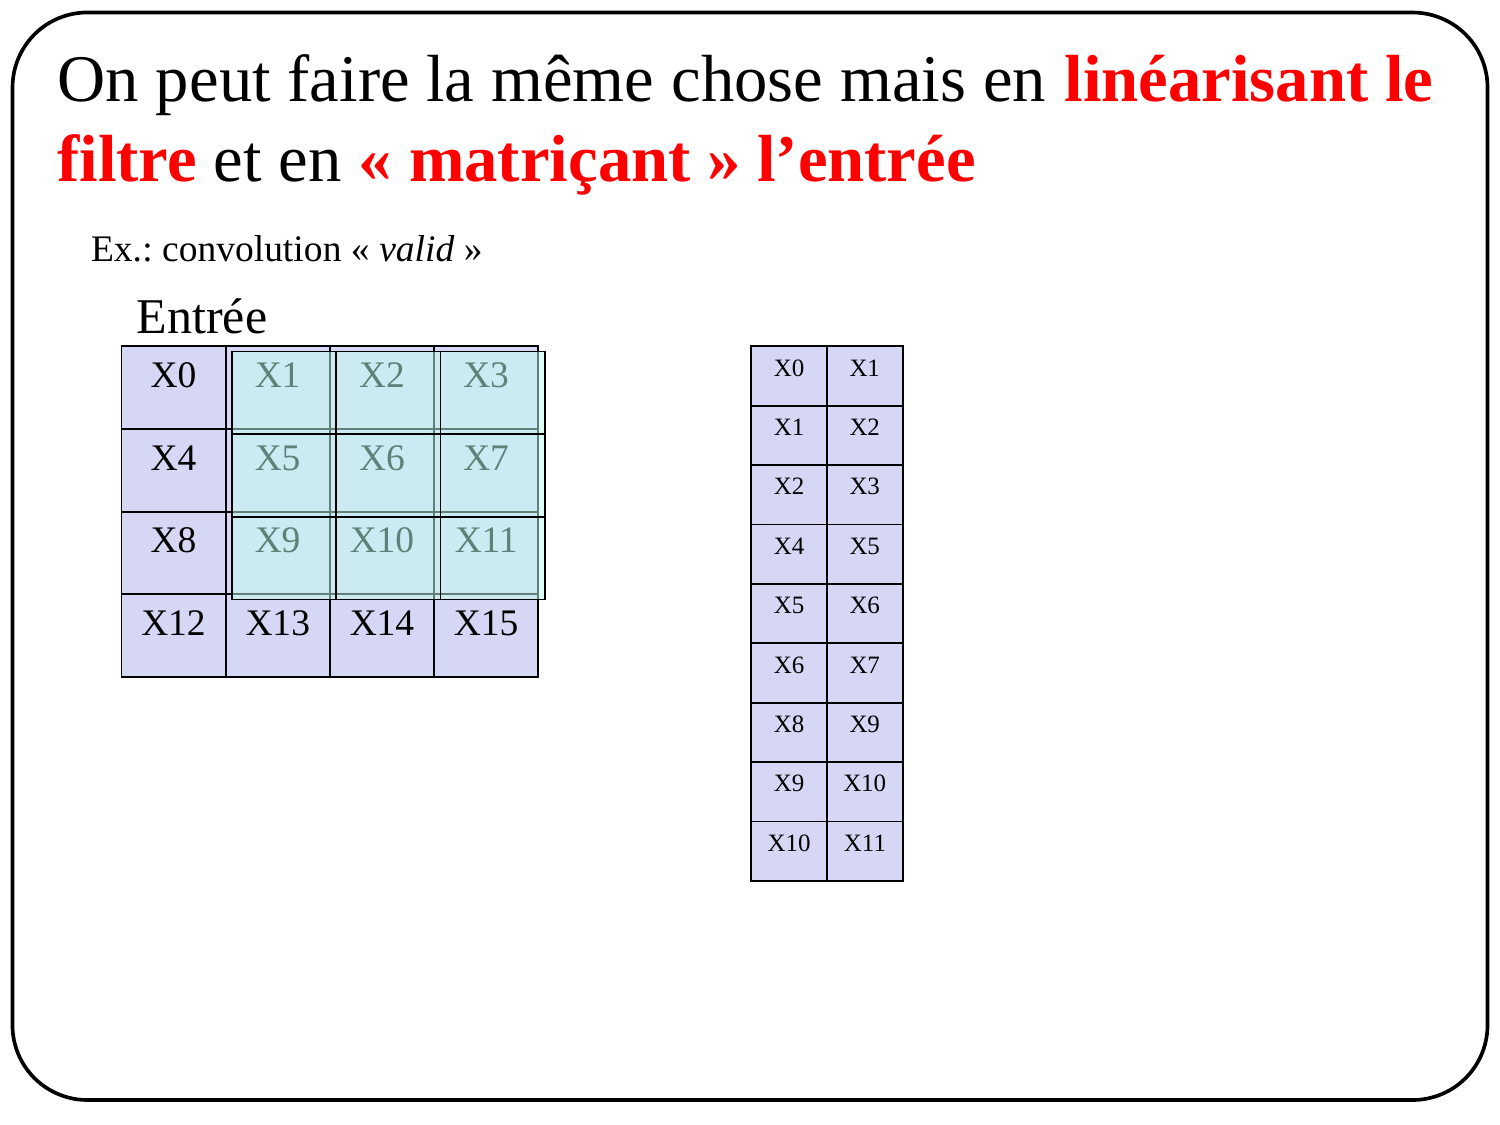

# On peut faire la même chose mais en linéarisant le filtre et en « matriçant » l’entrée
Ex.: convolution « valid »
Entrée
| X0 | X1 | X2 | X3 |
| --- | --- | --- | --- |
| X4 | X5 | X6 | X7 |
| X8 | X9 | X10 | X11 |
| X12 | X13 | X14 | X15 |
| X0 | X1 |
| --- | --- |
| X1 | X2 |
| X2 | X3 |
| X4 | X5 |
| X5 | X6 |
| X6 | X7 |
| X8 | X9 |
| X9 | X10 |
| X10 | X11 |
|  |  |  |
| --- | --- | --- |
|  |  |  |
|  |  |  |